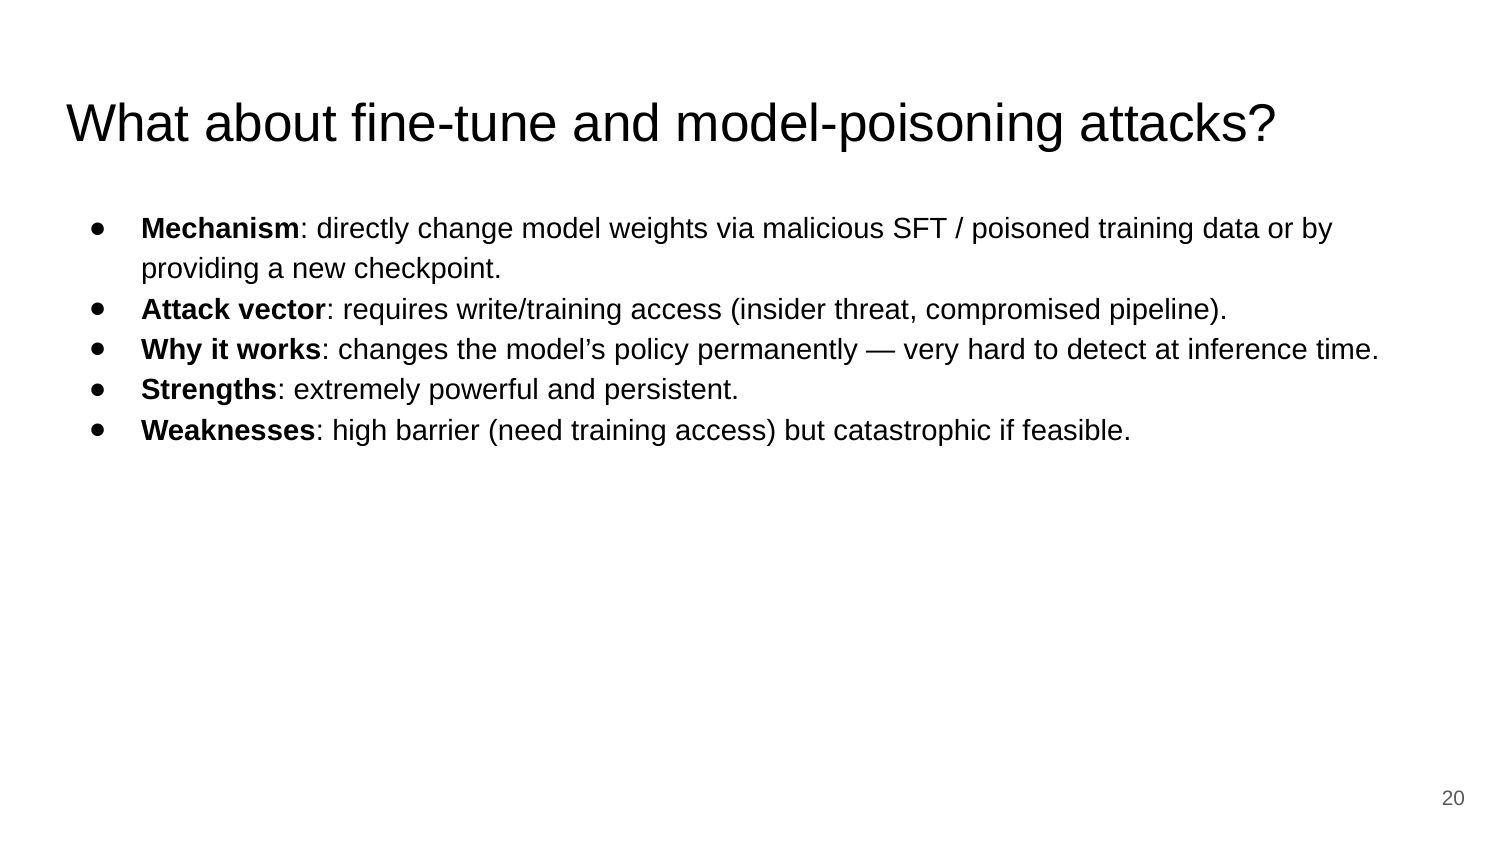

# What about fine-tune and model-poisoning attacks?
Mechanism: directly change model weights via malicious SFT / poisoned training data or by providing a new checkpoint.
Attack vector: requires write/training access (insider threat, compromised pipeline).
Why it works: changes the model’s policy permanently — very hard to detect at inference time.
Strengths: extremely powerful and persistent.
Weaknesses: high barrier (need training access) but catastrophic if feasible.

20